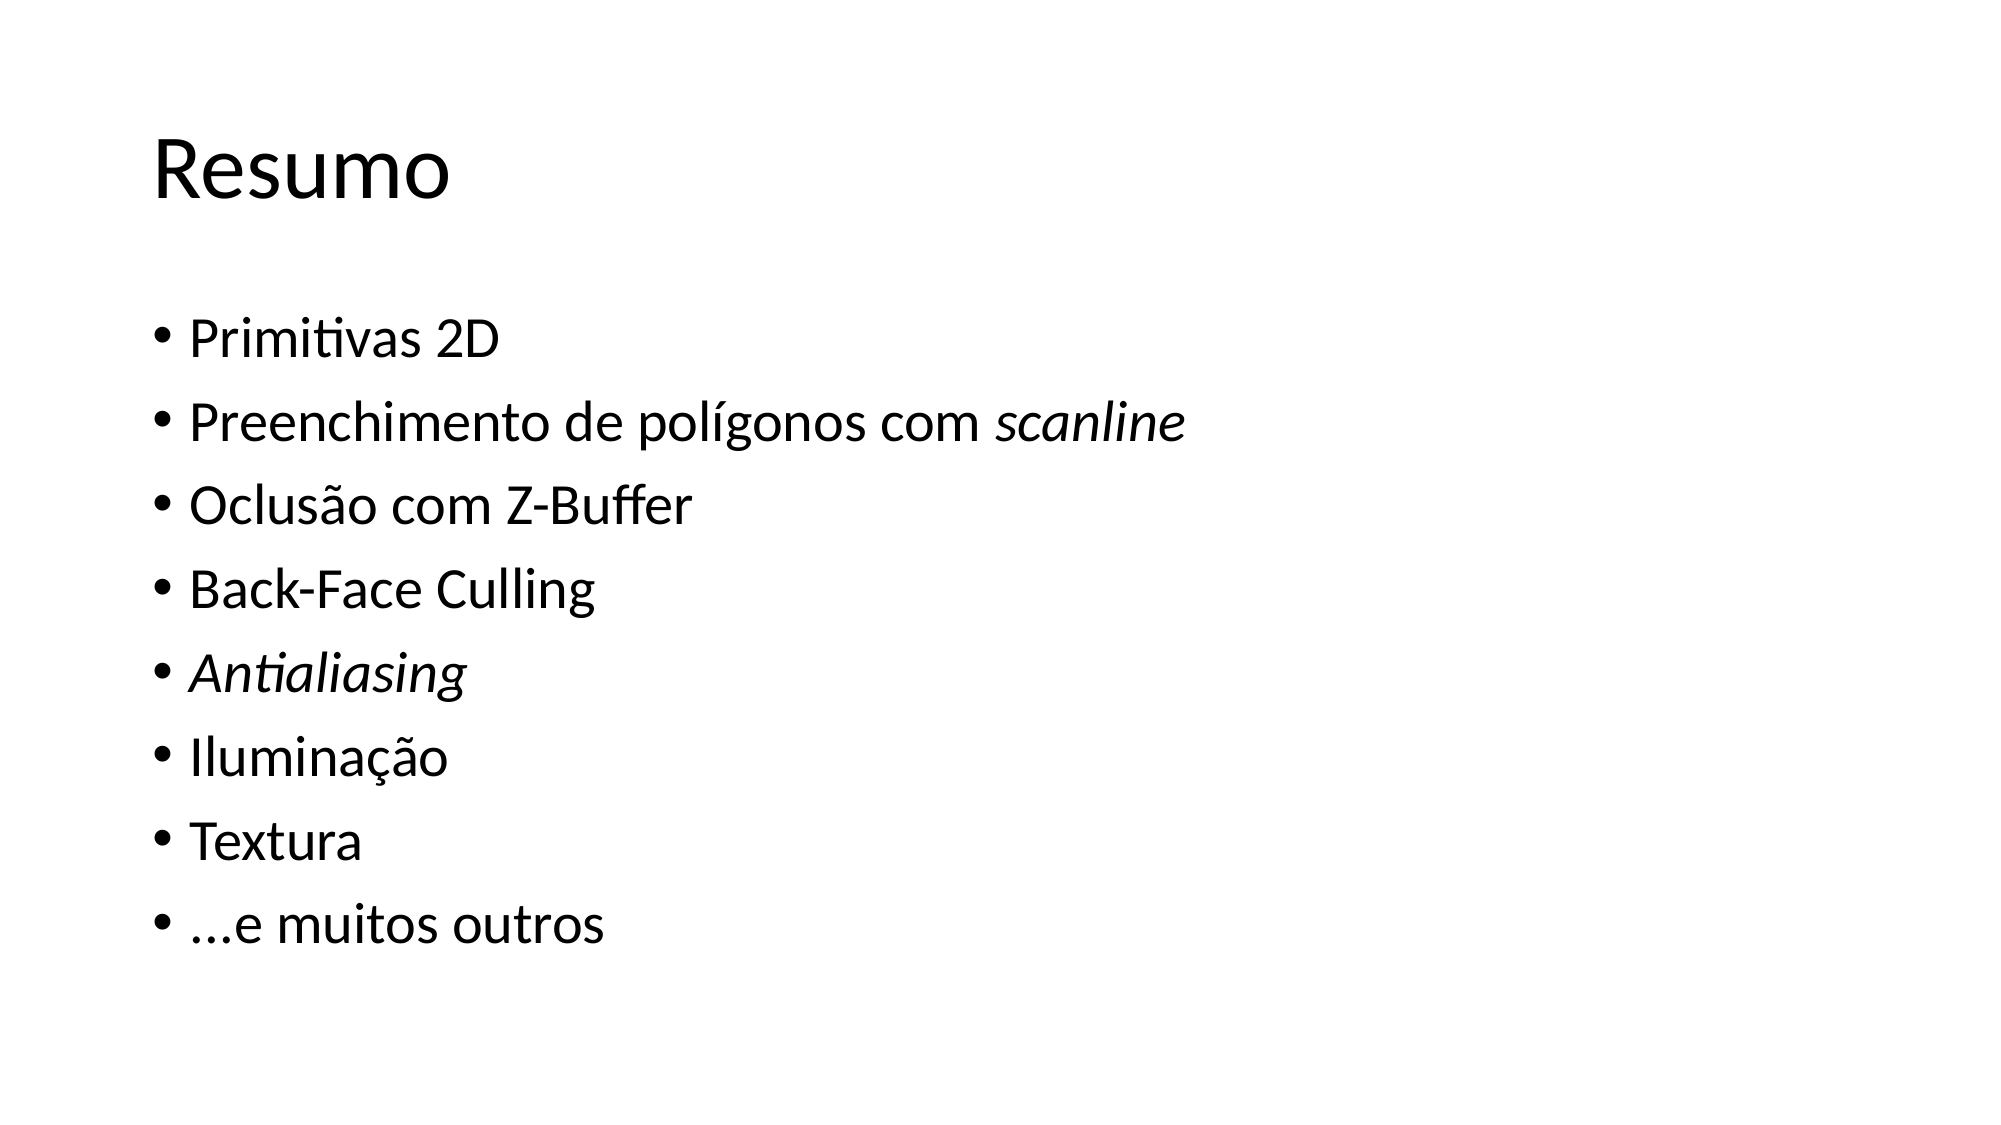

# Resumo
Primitivas 2D
Preenchimento de polígonos com scanline
Oclusão com Z-Buffer
Back-Face Culling
Antialiasing
Iluminação
Textura
...e muitos outros